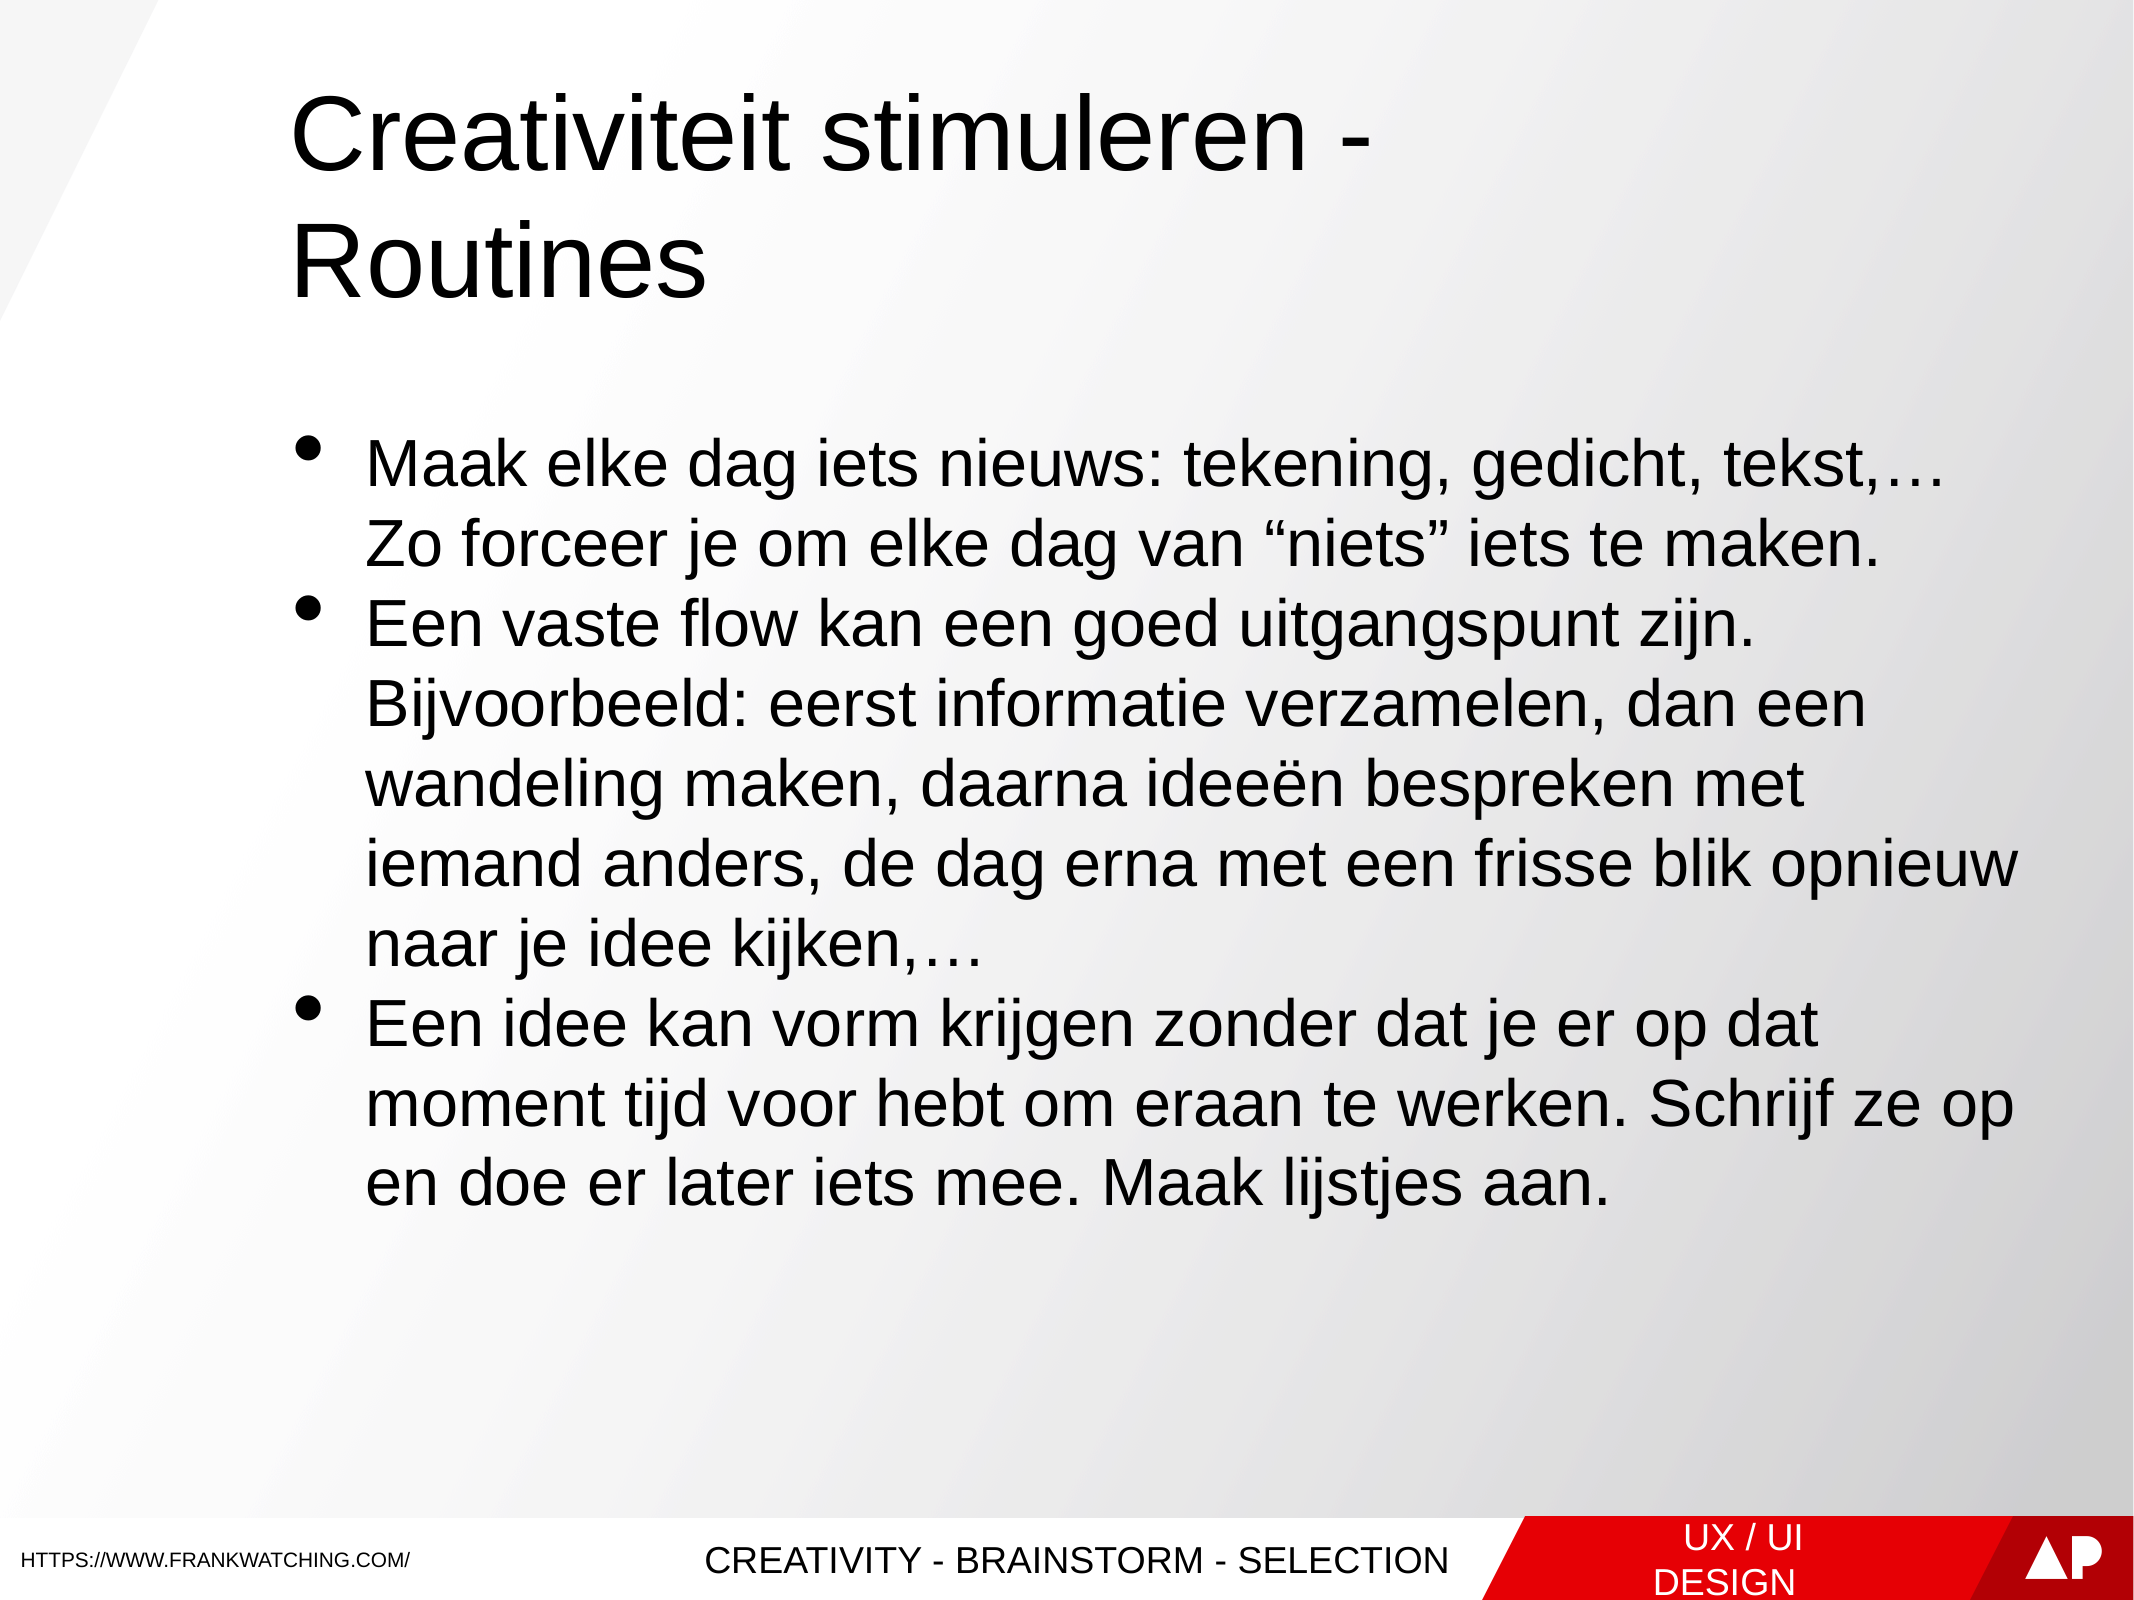

# Creativiteit stimuleren - Routines
Maak elke dag iets nieuws: tekening, gedicht, tekst,… Zo forceer je om elke dag van “niets” iets te maken.
Een vaste flow kan een goed uitgangspunt zijn. Bijvoorbeeld: eerst informatie verzamelen, dan een wandeling maken, daarna ideeën bespreken met iemand anders, de dag erna met een frisse blik opnieuw naar je idee kijken,…
Een idee kan vorm krijgen zonder dat je er op dat moment tijd voor hebt om eraan te werken. Schrijf ze op en doe er later iets mee. Maak lijstjes aan.
CREATIVITY - BRAINSTORM - SELECTION
https://www.frankwatching.com/